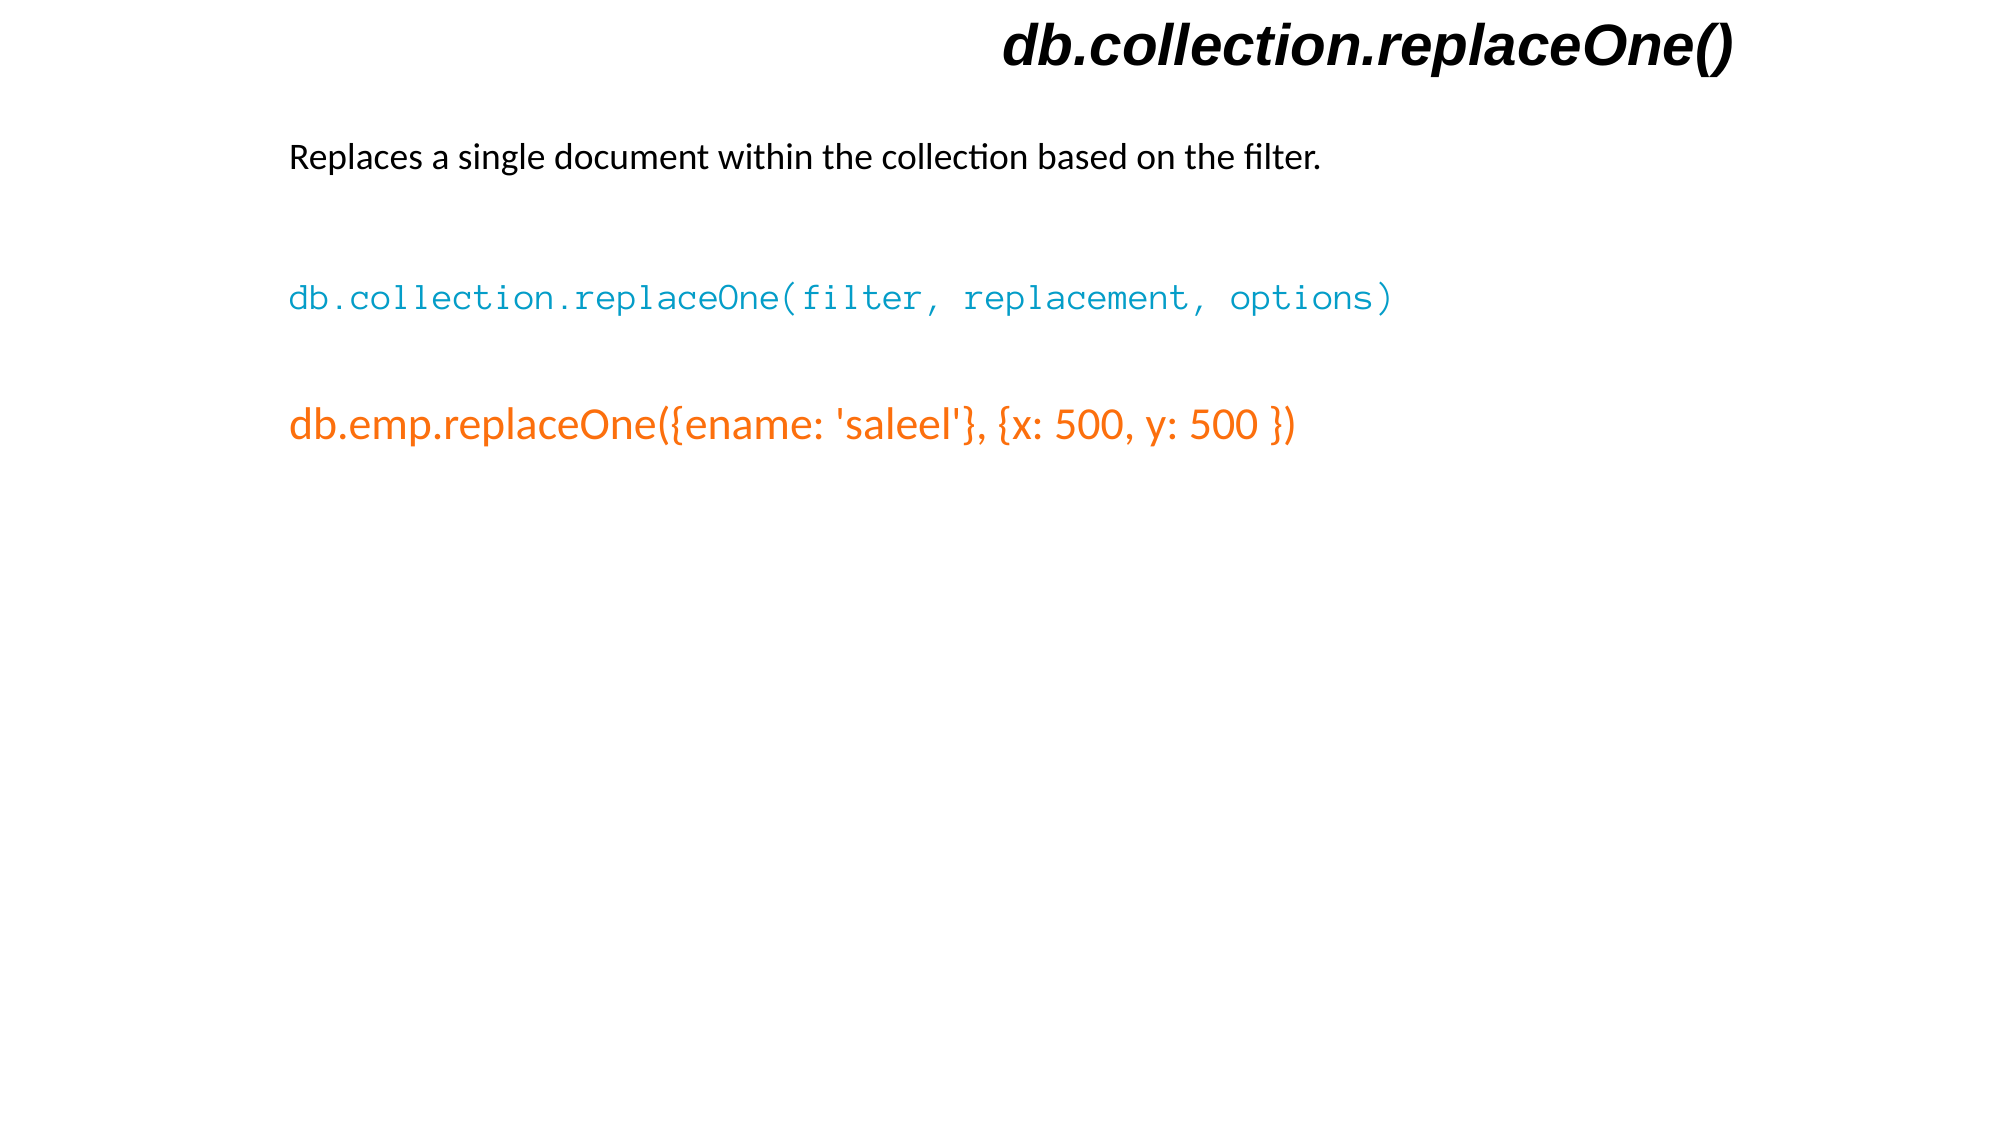

db.collection.replaceOne()
Replaces a single document within the collection based on the filter.
db.collection.replaceOne(filter, replacement, options)
db.emp.replaceOne({ename: 'saleel'}, {x: 500, y: 500 })